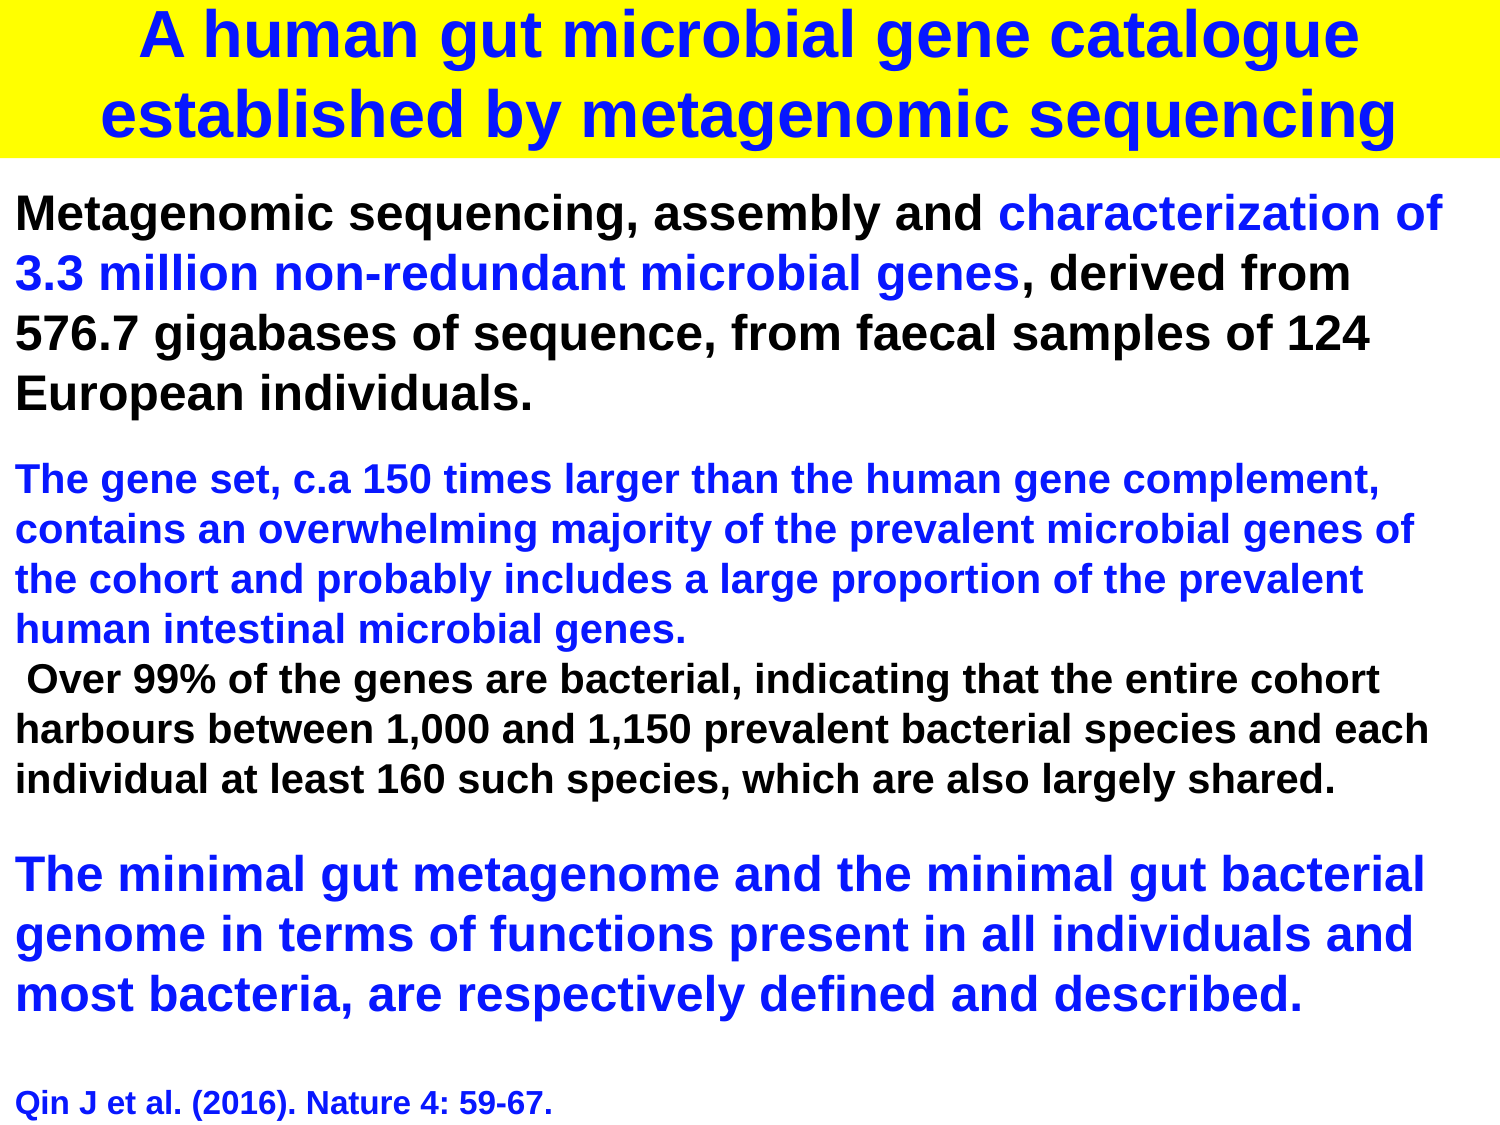

A human gut microbial gene catalogue established by metagenomic sequencing
Metagenomic sequencing, assembly and characterization of 3.3 million non-redundant microbial genes, derived from 576.7 gigabases of sequence, from faecal samples of 124 European individuals.
The gene set, c.a 150 times larger than the human gene complement, contains an overwhelming majority of the prevalent microbial genes of the cohort and probably includes a large proportion of the prevalent human intestinal microbial genes.
 Over 99% of the genes are bacterial, indicating that the entire cohort harbours between 1,000 and 1,150 prevalent bacterial species and each individual at least 160 such species, which are also largely shared.
The minimal gut metagenome and the minimal gut bacterial genome in terms of functions present in all individuals and most bacteria, are respectively defined and described.
Qin J et al. (2016). Nature 4: 59-67.